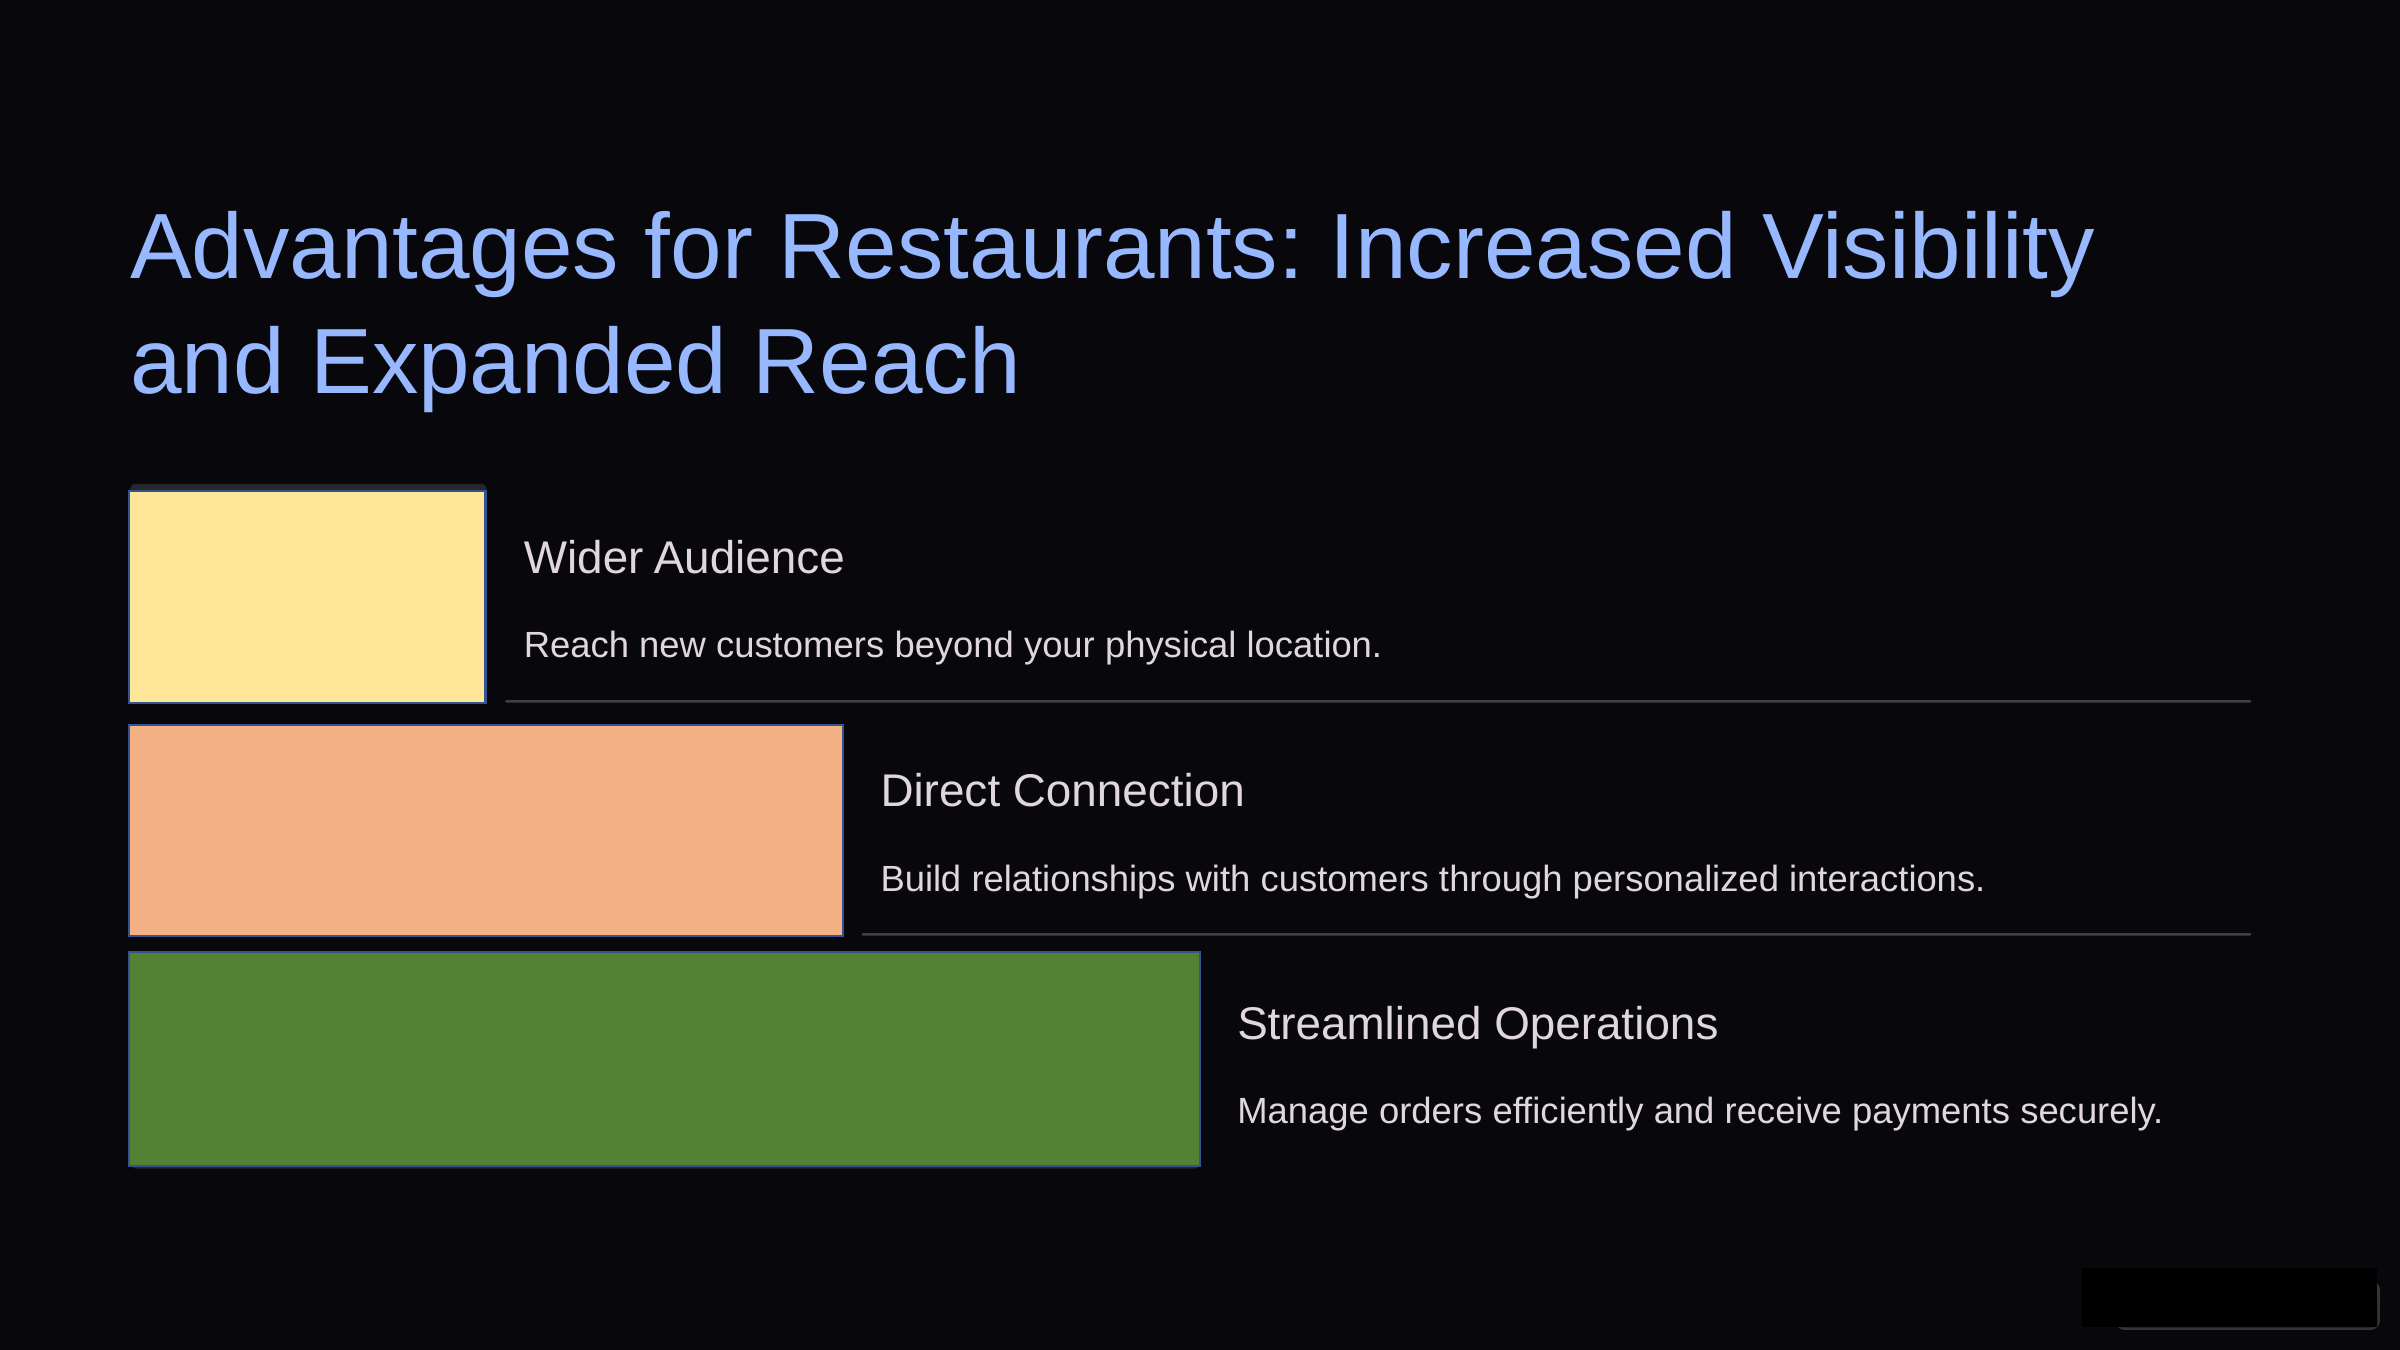

Advantages for Restaurants: Increased Visibility and Expanded Reach

Wider Audience
1
Reach new customers beyond your physical location.

Direct Connection
2
Build relationships with customers through personalized interactions.

Streamlined Operations
3
Manage orders efficiently and receive payments securely.